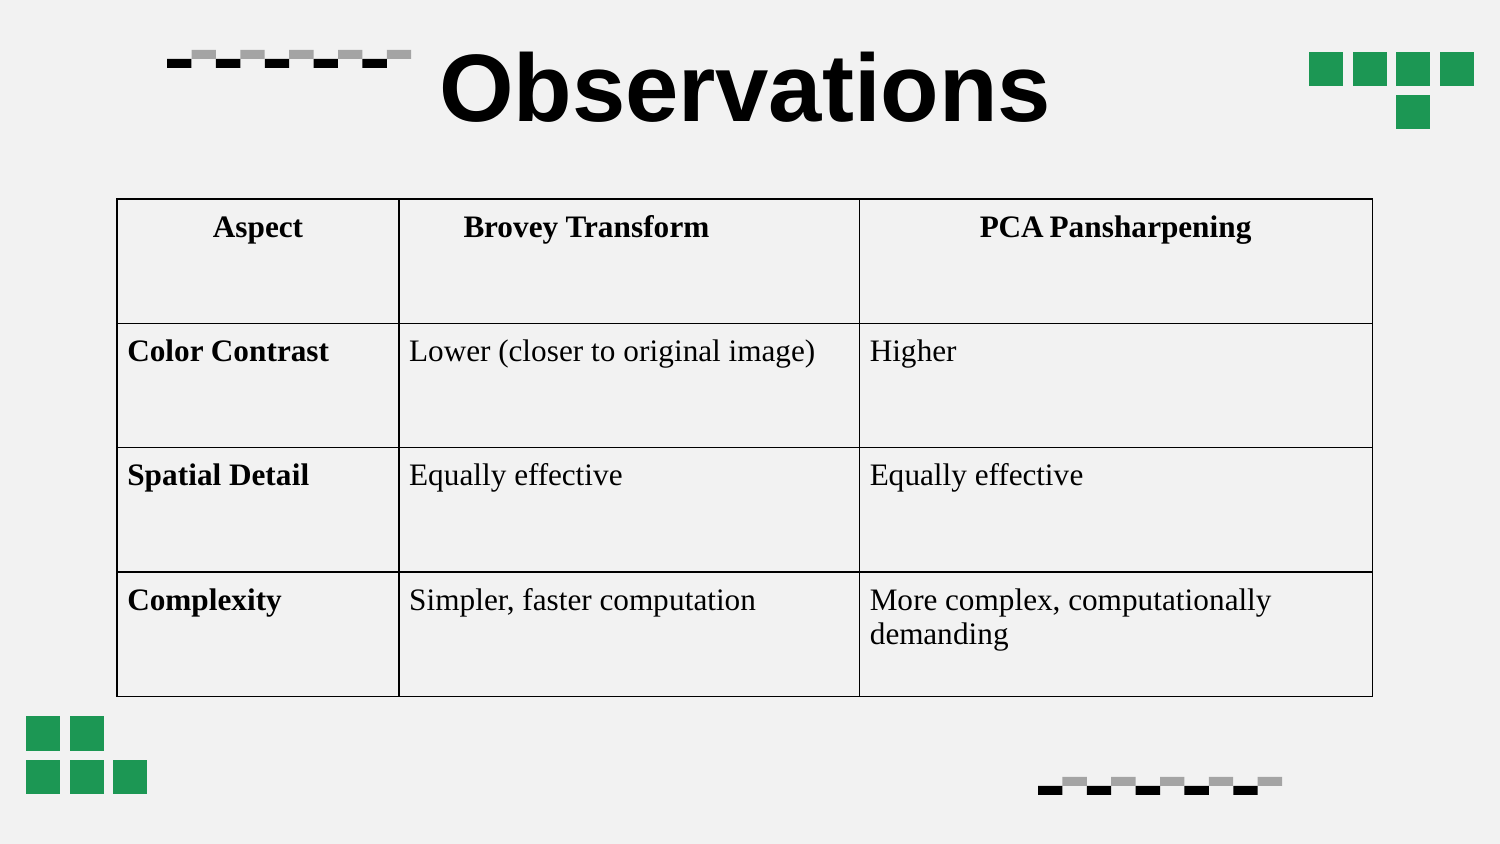

# Observations

| Aspect | Brovey Transform | PCA Pansharpening |
| --- | --- | --- |
| Color Contrast | Lower (closer to original image) | Higher |
| Spatial Detail | Equally effective | Equally effective |
| Complexity | Simpler, faster computation | More complex, computationally demanding |